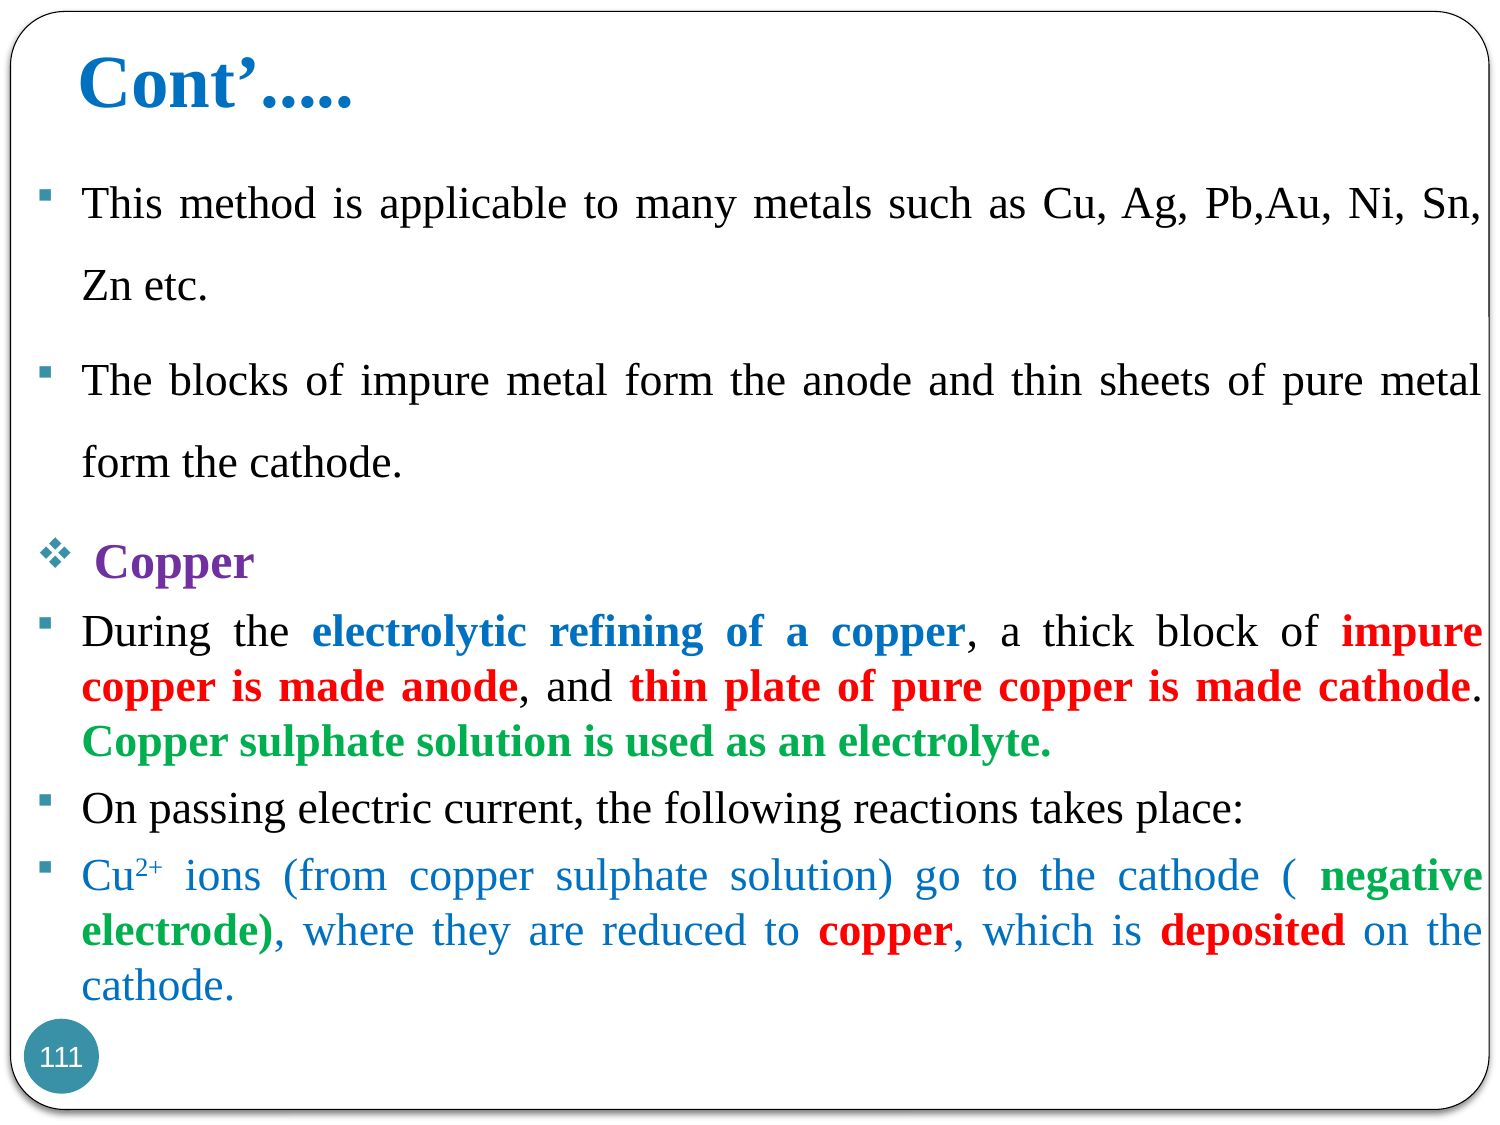

# Cont’.....
This method is applicable to many metals such as Cu, Ag, Pb,Au, Ni, Sn, Zn etc.
The blocks of impure metal form the anode and thin sheets of pure metal form the cathode.
 Copper
During the electrolytic refining of a copper, a thick block of impure copper is made anode, and thin plate of pure copper is made cathode. Copper sulphate solution is used as an electrolyte.
On passing electric current, the following reactions takes place:
Cu2+ ions (from copper sulphate solution) go to the cathode ( negative electrode), where they are reduced to copper, which is deposited on the cathode.

111